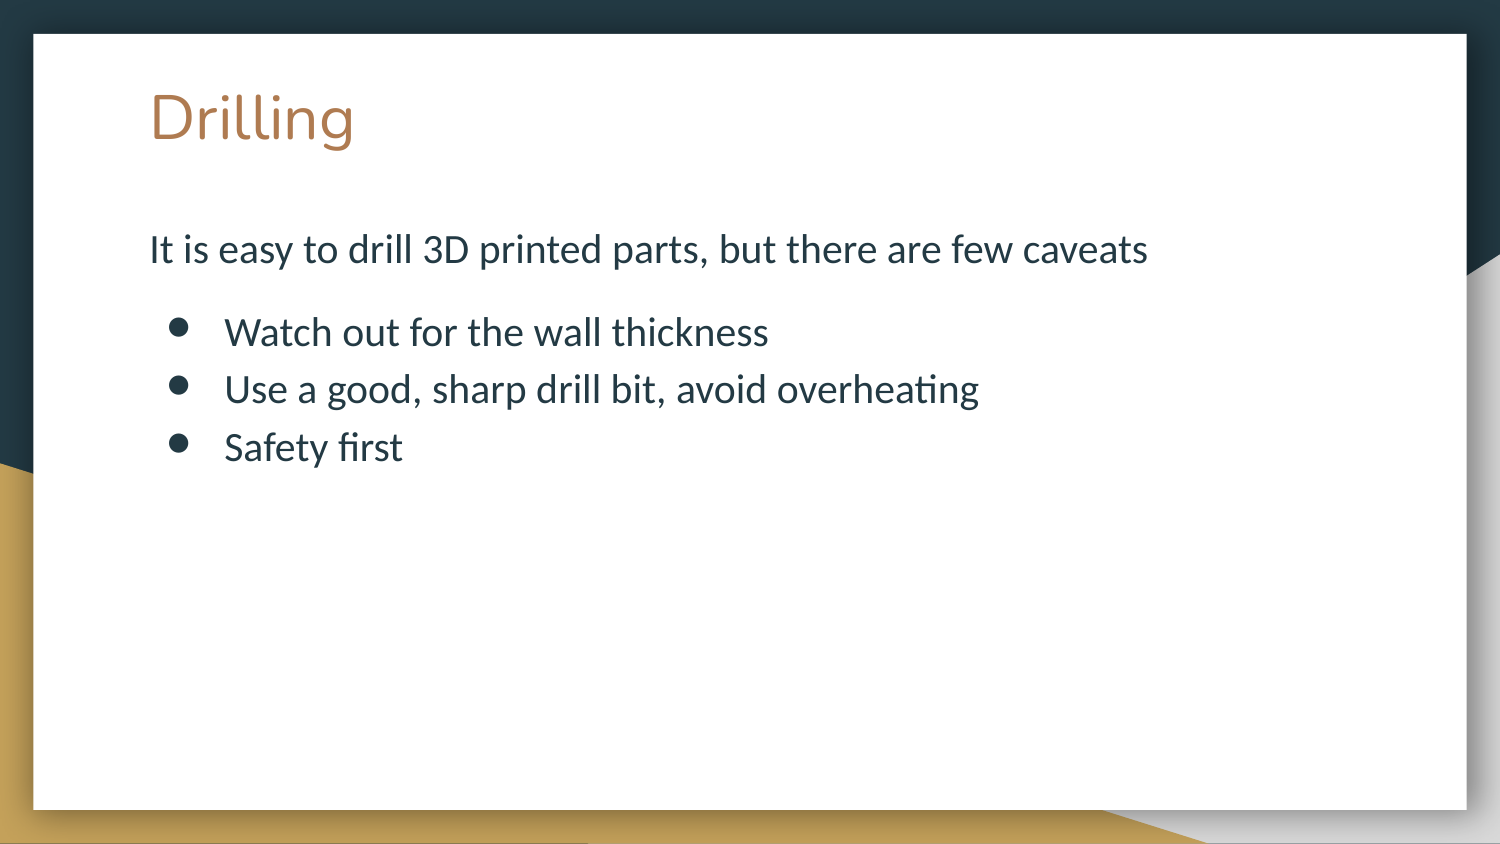

# Drilling
It is easy to drill 3D printed parts, but there are few caveats
Watch out for the wall thickness
Use a good, sharp drill bit, avoid overheating
Safety first